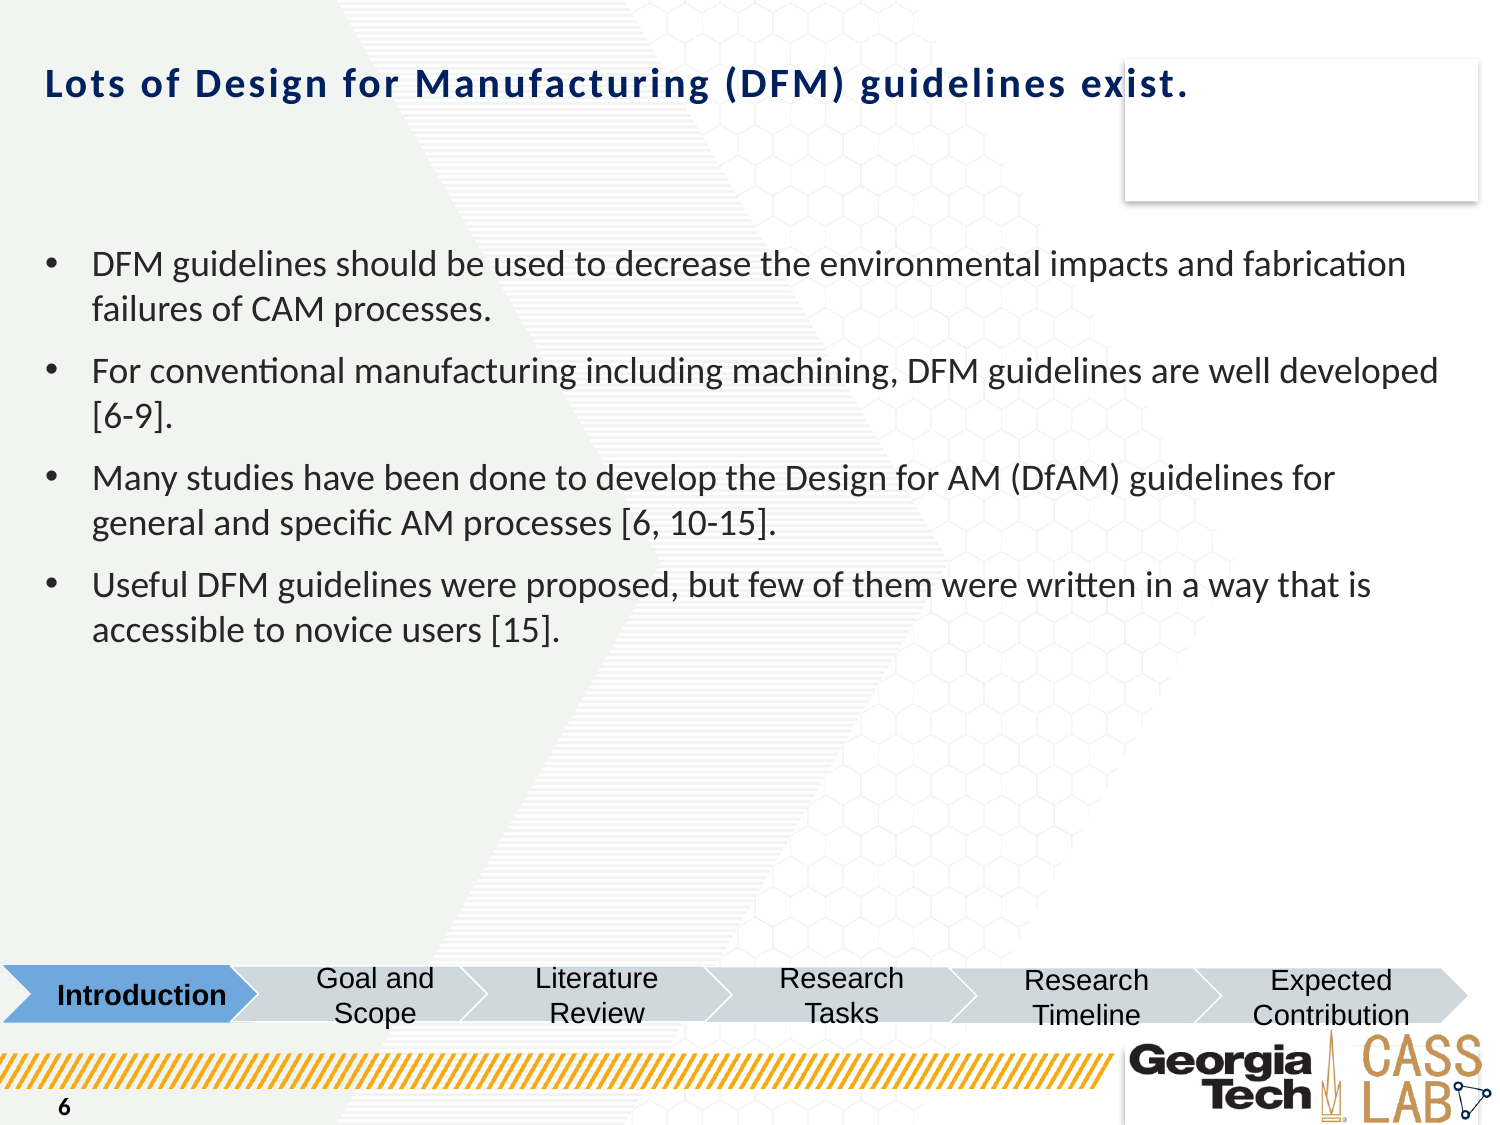

# Lots of Design for Manufacturing (DFM) guidelines exist.
DFM guidelines should be used to decrease the environmental impacts and fabrication failures of CAM processes.
For conventional manufacturing including machining, DFM guidelines are well developed [6-9].
Many studies have been done to develop the Design for AM (DfAM) guidelines for general and specific AM processes [6, 10-15].
Useful DFM guidelines were proposed, but few of them were written in a way that is accessible to novice users [15].

Introduction
Goal and Scope
Literature Review
Research Tasks
Research Timeline
Expected Contribution